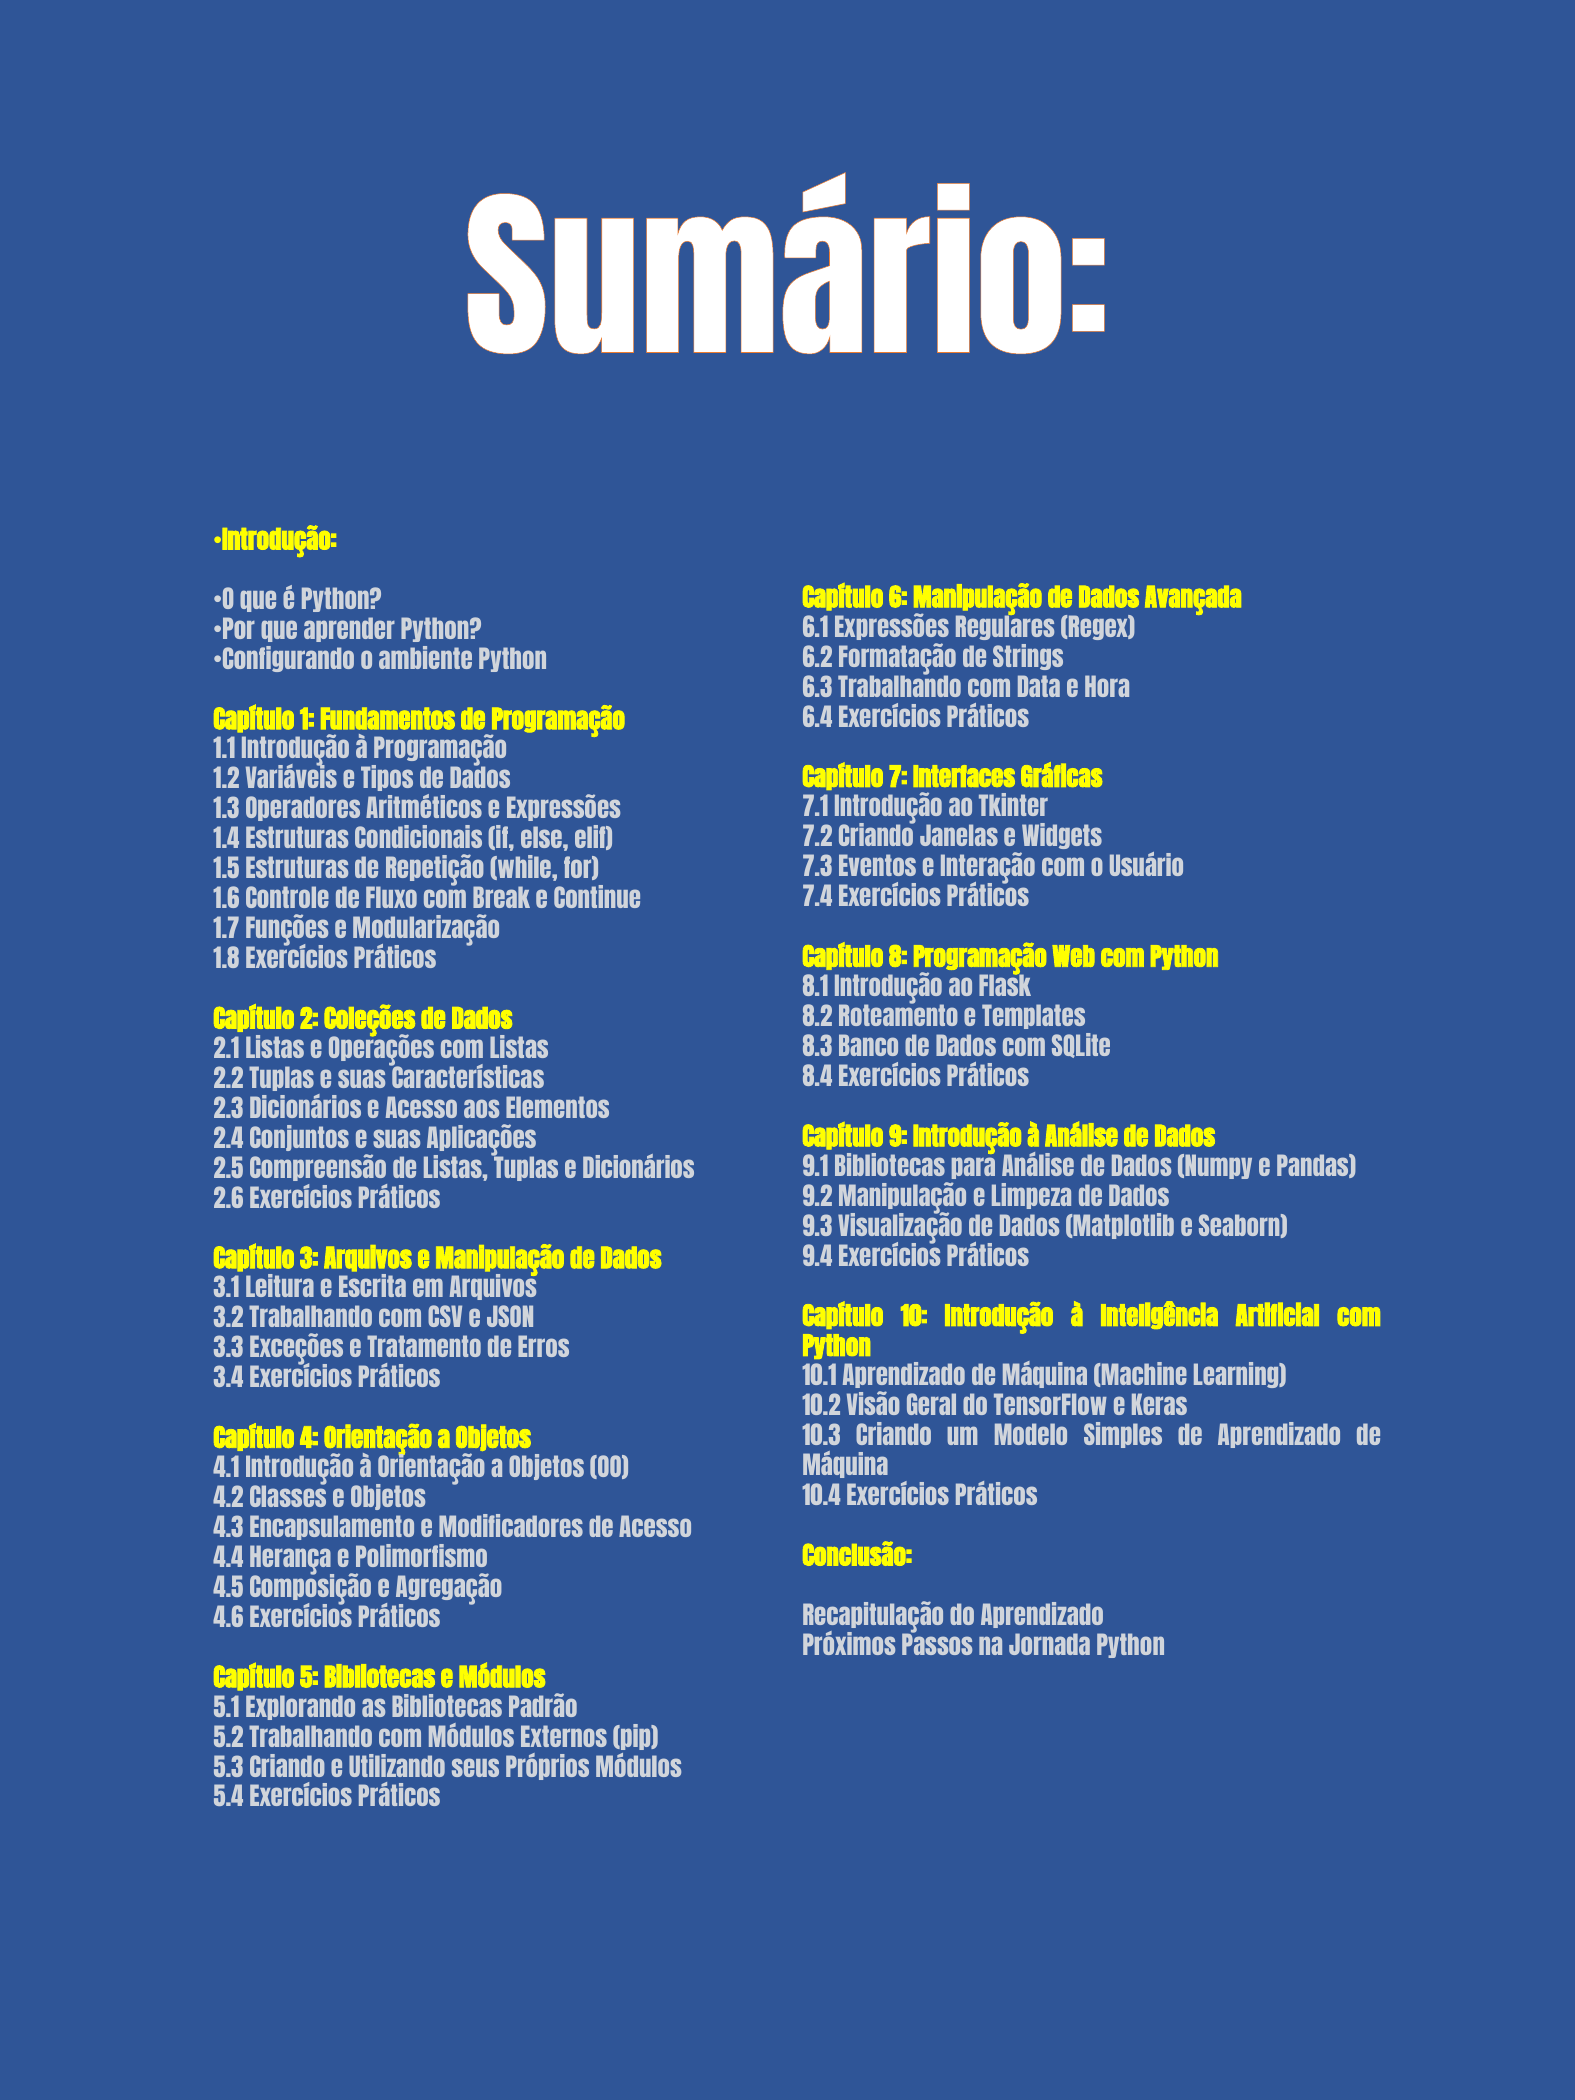

Sumário:
Introdução:

O que é Python?
Por que aprender Python?
Configurando o ambiente Python

Capítulo 1: Fundamentos de Programação
1.1 Introdução à Programação
1.2 Variáveis e Tipos de Dados
1.3 Operadores Aritméticos e Expressões
1.4 Estruturas Condicionais (if, else, elif)
1.5 Estruturas de Repetição (while, for)
1.6 Controle de Fluxo com Break e Continue
1.7 Funções e Modularização
1.8 Exercícios Práticos

Capítulo 2: Coleções de Dados
2.1 Listas e Operações com Listas
2.2 Tuplas e suas Características
2.3 Dicionários e Acesso aos Elementos
2.4 Conjuntos e suas Aplicações
2.5 Compreensão de Listas, Tuplas e Dicionários
2.6 Exercícios Práticos

Capítulo 3: Arquivos e Manipulação de Dados
3.1 Leitura e Escrita em Arquivos
3.2 Trabalhando com CSV e JSON
3.3 Exceções e Tratamento de Erros
3.4 Exercícios Práticos

Capítulo 4: Orientação a Objetos
4.1 Introdução à Orientação a Objetos (OO)
4.2 Classes e Objetos
4.3 Encapsulamento e Modificadores de Acesso
4.4 Herança e Polimorfismo
4.5 Composição e Agregação
4.6 Exercícios Práticos

Capítulo 5: Bibliotecas e Módulos
5.1 Explorando as Bibliotecas Padrão
5.2 Trabalhando com Módulos Externos (pip)
5.3 Criando e Utilizando seus Próprios Módulos
5.4 Exercícios Práticos
Capítulo 6: Manipulação de Dados Avançada
6.1 Expressões Regulares (Regex)
6.2 Formatação de Strings
6.3 Trabalhando com Data e Hora
6.4 Exercícios Práticos

Capítulo 7: Interfaces Gráficas
7.1 Introdução ao Tkinter
7.2 Criando Janelas e Widgets
7.3 Eventos e Interação com o Usuário
7.4 Exercícios Práticos

Capítulo 8: Programação Web com Python
8.1 Introdução ao Flask
8.2 Roteamento e Templates
8.3 Banco de Dados com SQLite
8.4 Exercícios Práticos

Capítulo 9: Introdução à Análise de Dados
9.1 Bibliotecas para Análise de Dados (Numpy e Pandas)
9.2 Manipulação e Limpeza de Dados
9.3 Visualização de Dados (Matplotlib e Seaborn)
9.4 Exercícios Práticos

Capítulo 10: Introdução à Inteligência Artificial com Python
10.1 Aprendizado de Máquina (Machine Learning)
10.2 Visão Geral do TensorFlow e Keras
10.3 Criando um Modelo Simples de Aprendizado de Máquina
10.4 Exercícios Práticos

Conclusão:

Recapitulação do Aprendizado
Próximos Passos na Jornada Python

Virando Heroi em python - Humberto S Lucas
2